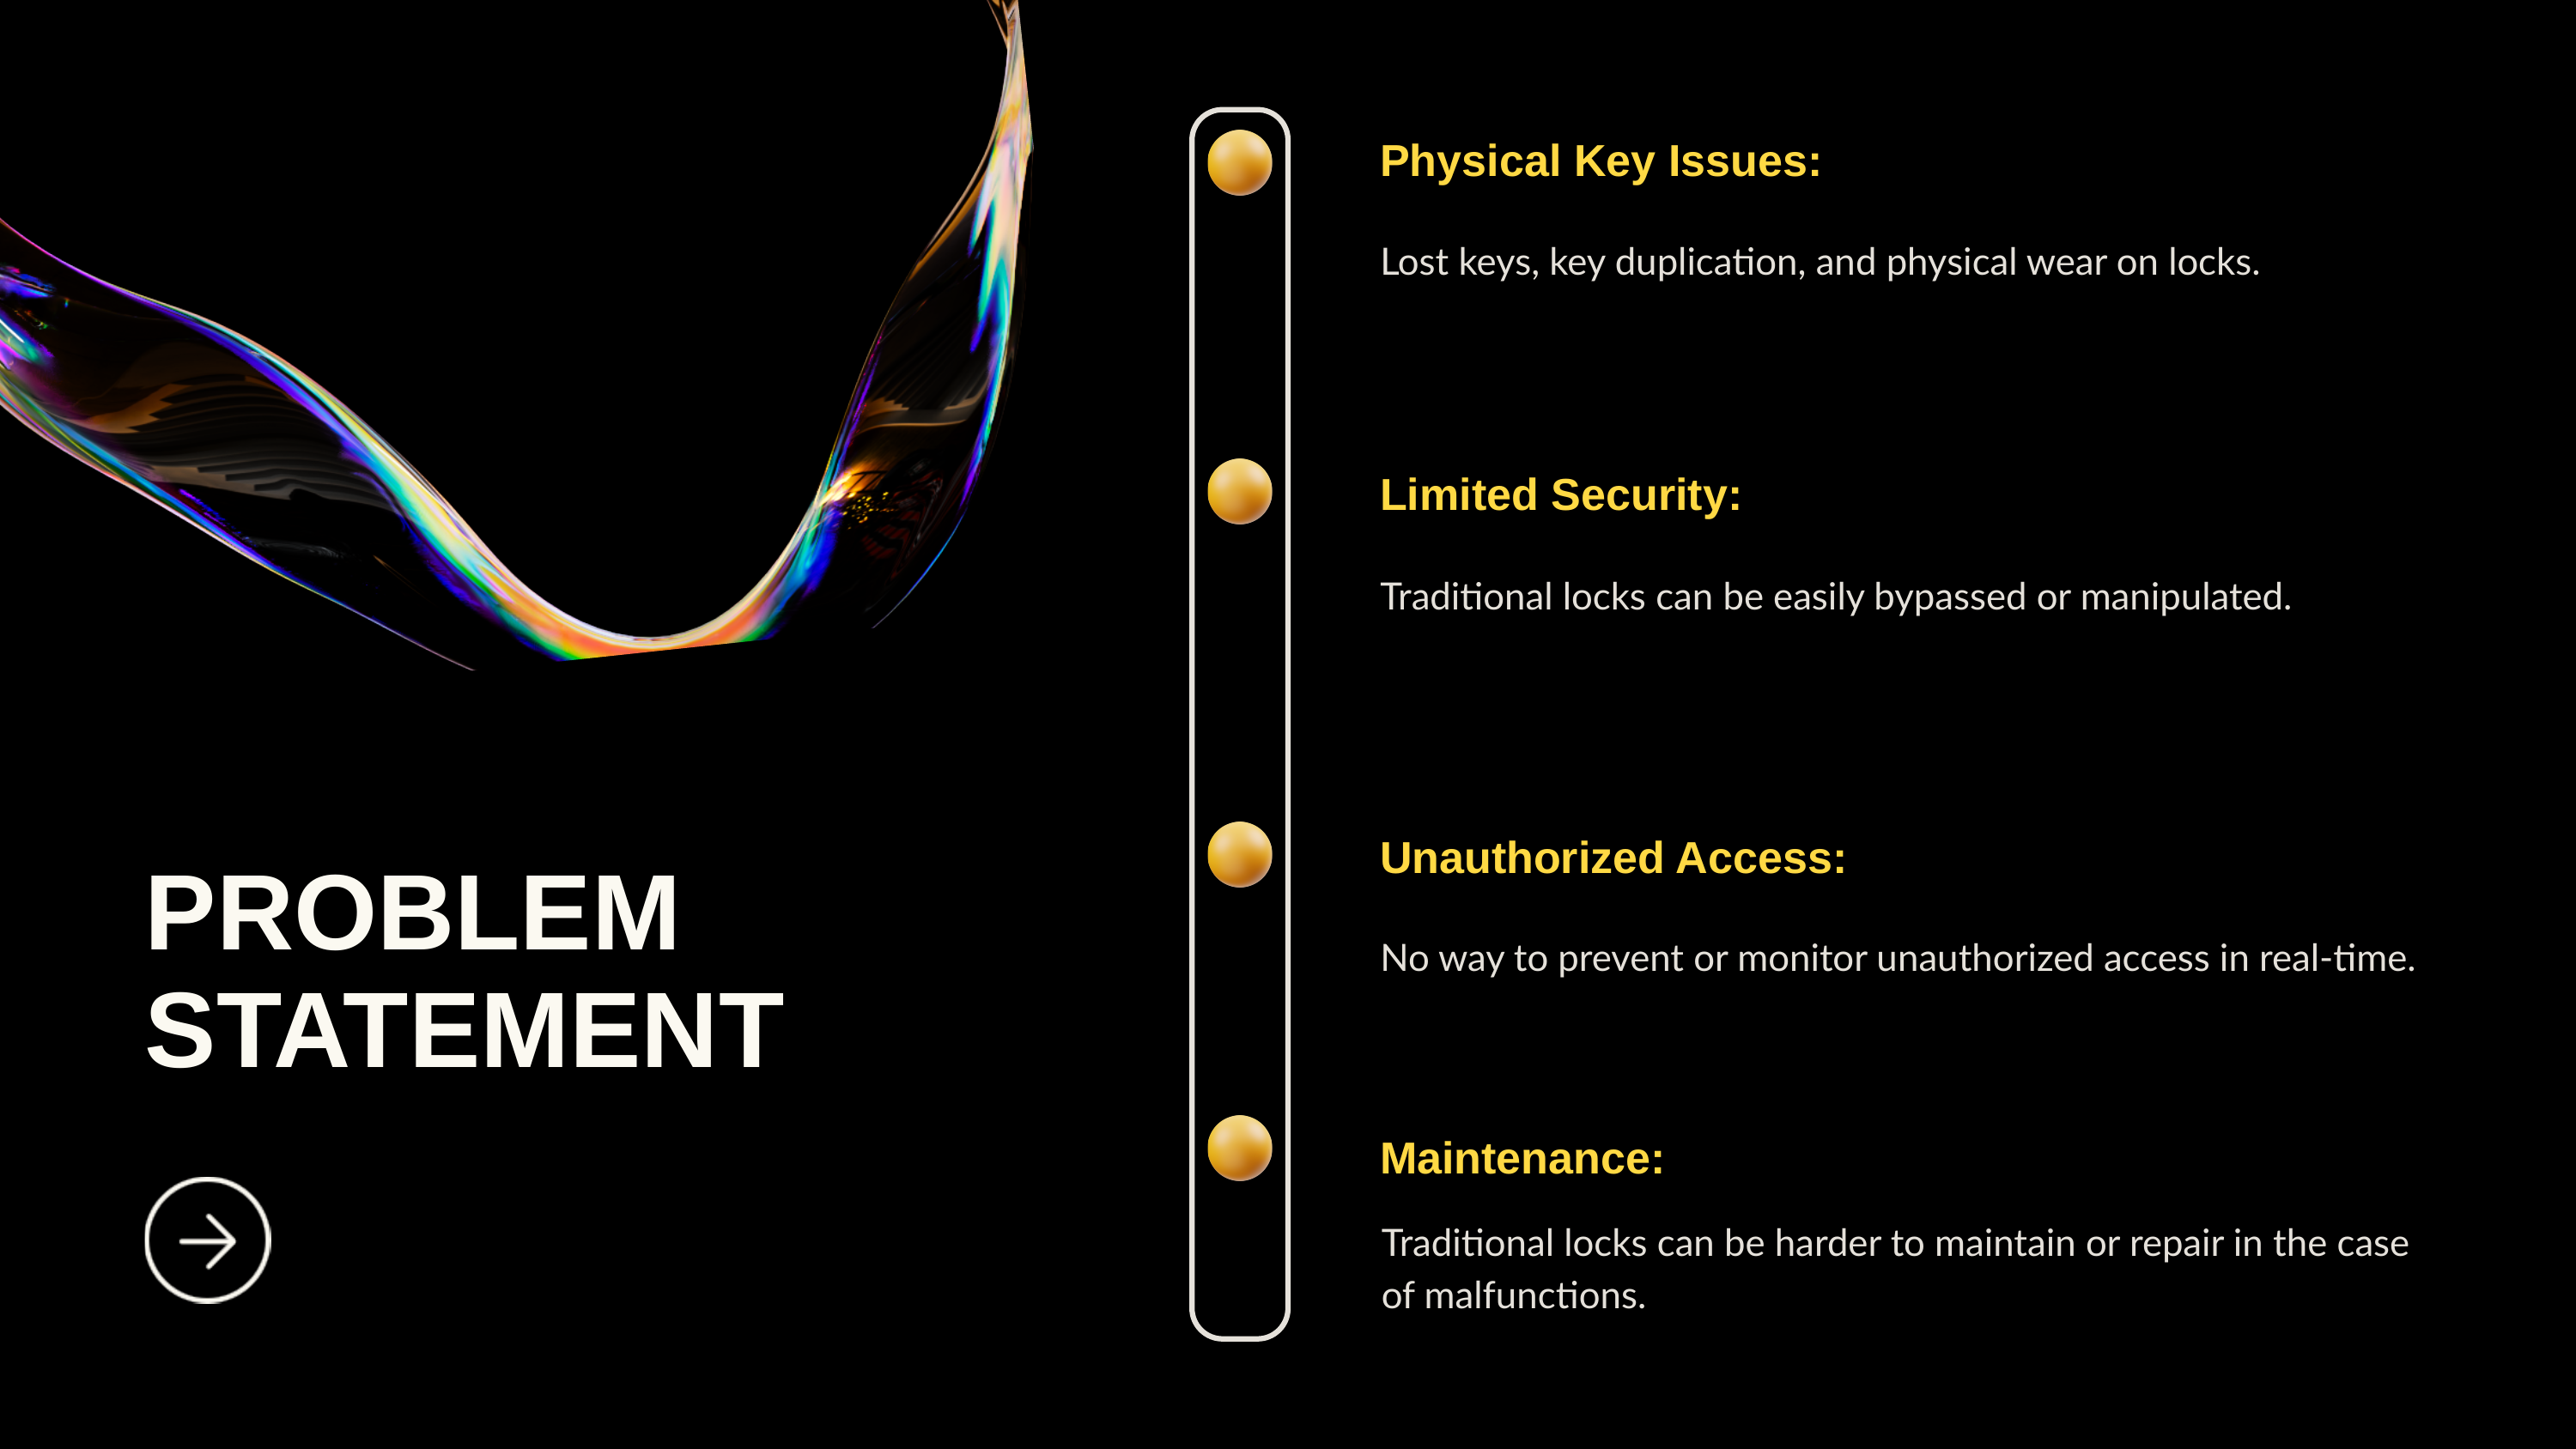

Physical Key Issues:

Lost keys, key duplication, and physical wear on locks.
Limited Security:

Traditional locks can be easily bypassed or manipulated.

Unauthorized Access:

PROBLEM STATEMENT
No way to prevent or monitor unauthorized access in real-time.

Maintenance:

Traditional locks can be harder to maintain or repair in the case of malfunctions.